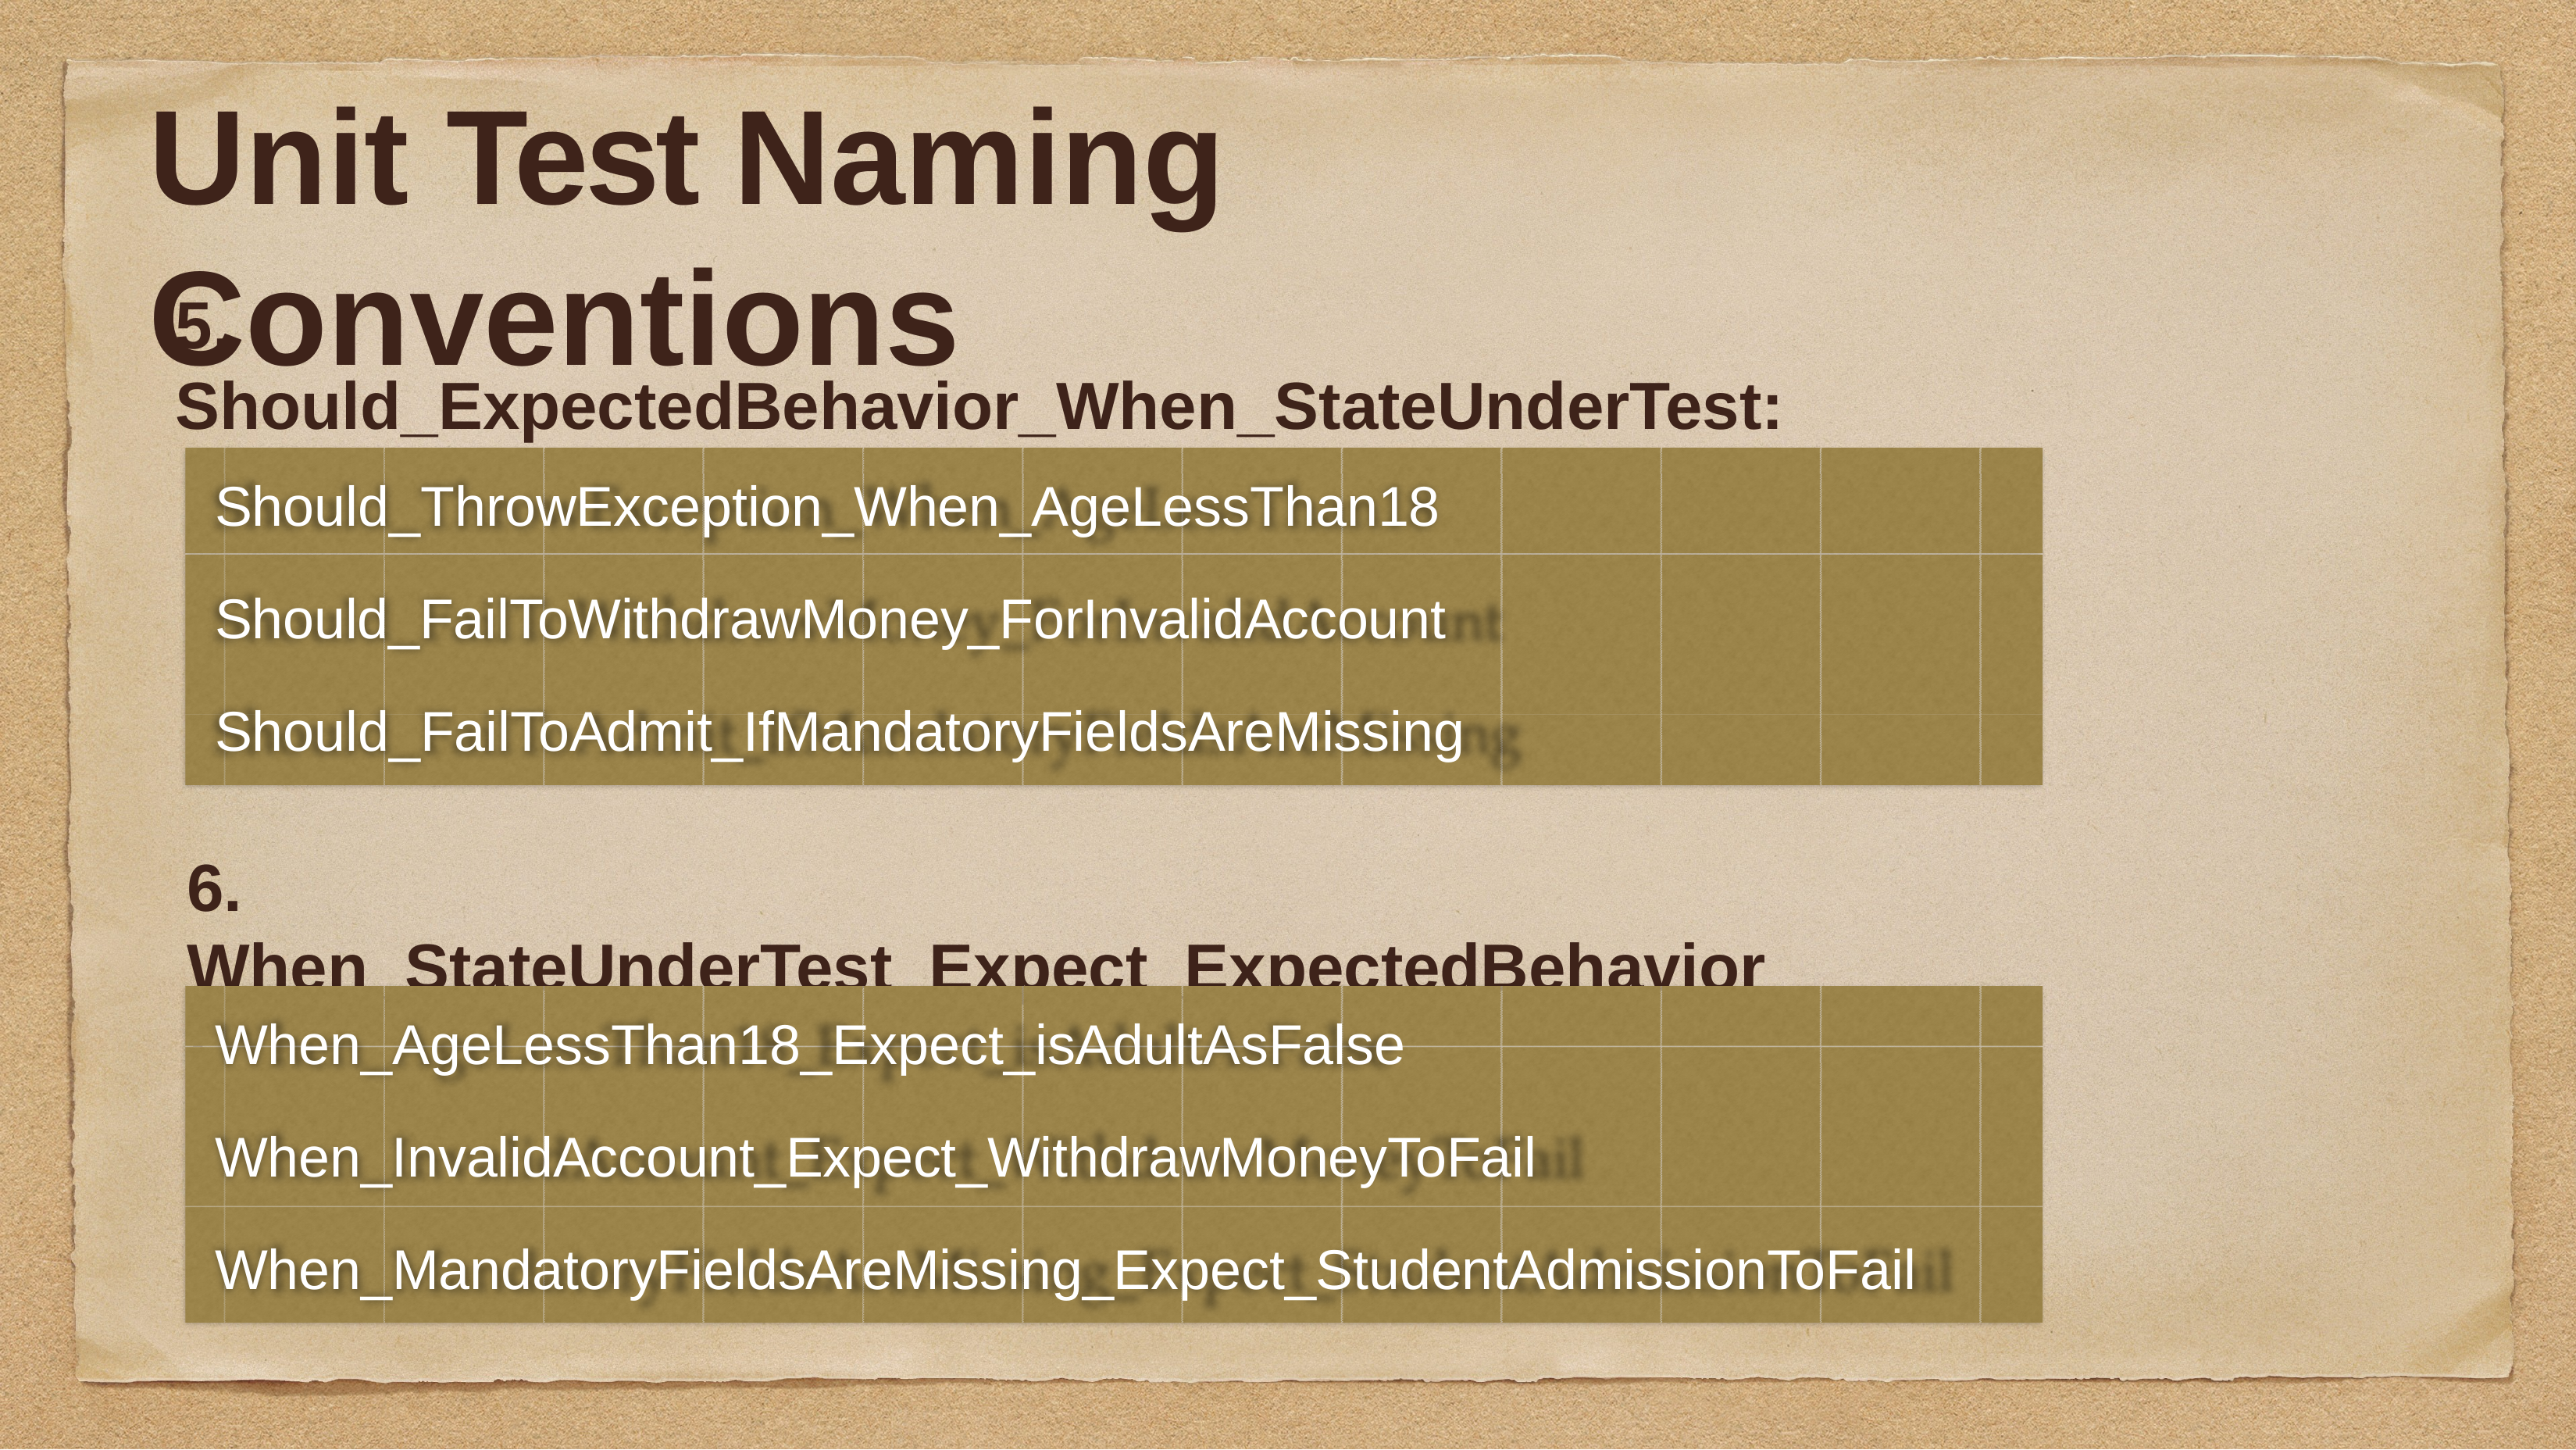

# Unit Test Naming Conventions
5. Should_ExpectedBehavior_When_StateUnderTest:

Should_ThrowException_When_AgeLessThan18
Should_FailToWithdrawMoney_ForInvalidAccount  Should_FailToAdmit_IfMandatoryFieldsAreMissing
6. When_StateUnderTest_Expect_ExpectedBehavior:

When_AgeLessThan18_Expect_isAdultAsFalse
When_InvalidAccount_Expect_WithdrawMoneyToFail  When_MandatoryFieldsAreMissing_Expect_StudentAdmissionToFail